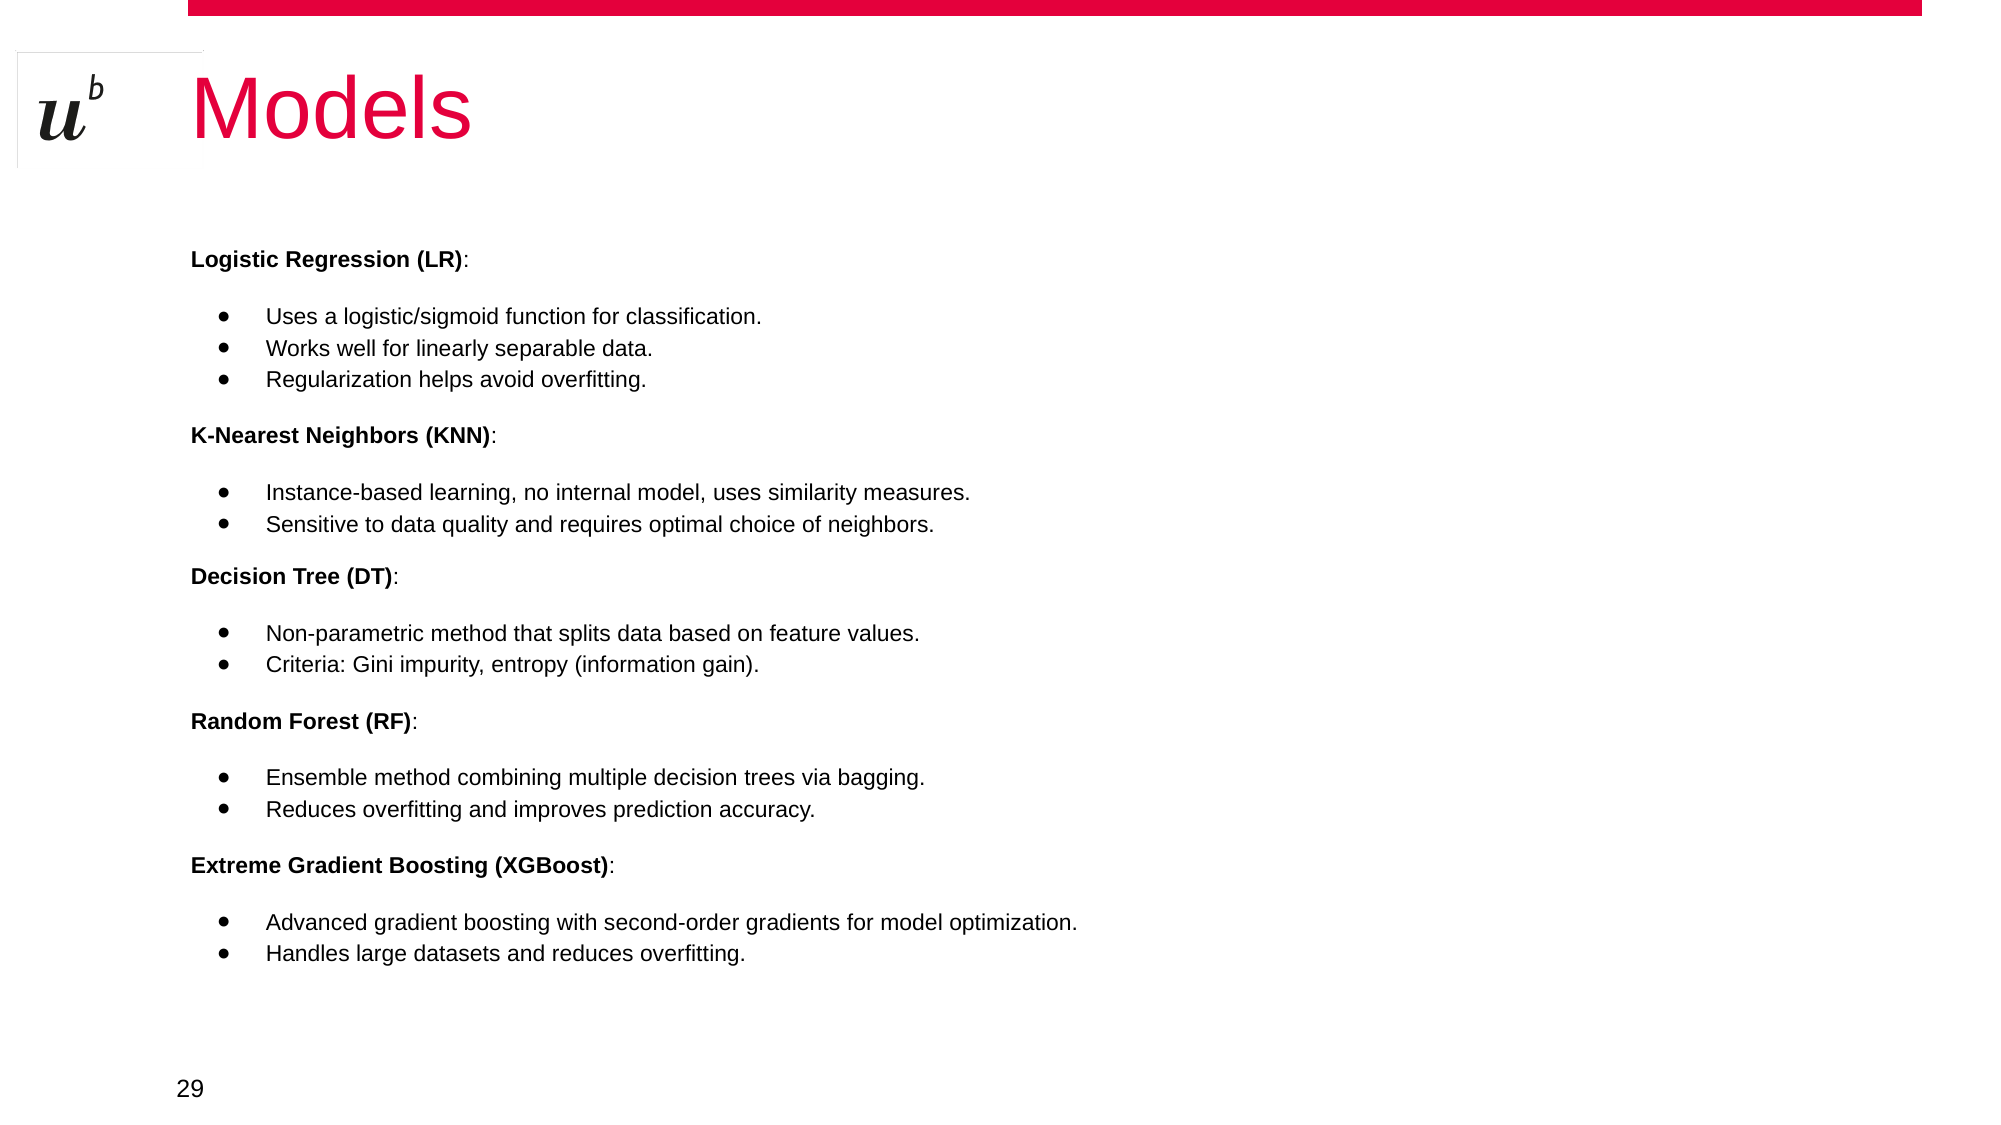

# Models
Logistic Regression (LR):
Uses a logistic/sigmoid function for classification.
Works well for linearly separable data.
Regularization helps avoid overfitting.
K-Nearest Neighbors (KNN):
Instance-based learning, no internal model, uses similarity measures.
Sensitive to data quality and requires optimal choice of neighbors.
Decision Tree (DT):
Non-parametric method that splits data based on feature values.
Criteria: Gini impurity, entropy (information gain).
Random Forest (RF):
Ensemble method combining multiple decision trees via bagging.
Reduces overfitting and improves prediction accuracy.
Extreme Gradient Boosting (XGBoost):
Advanced gradient boosting with second-order gradients for model optimization.
Handles large datasets and reduces overfitting.

29